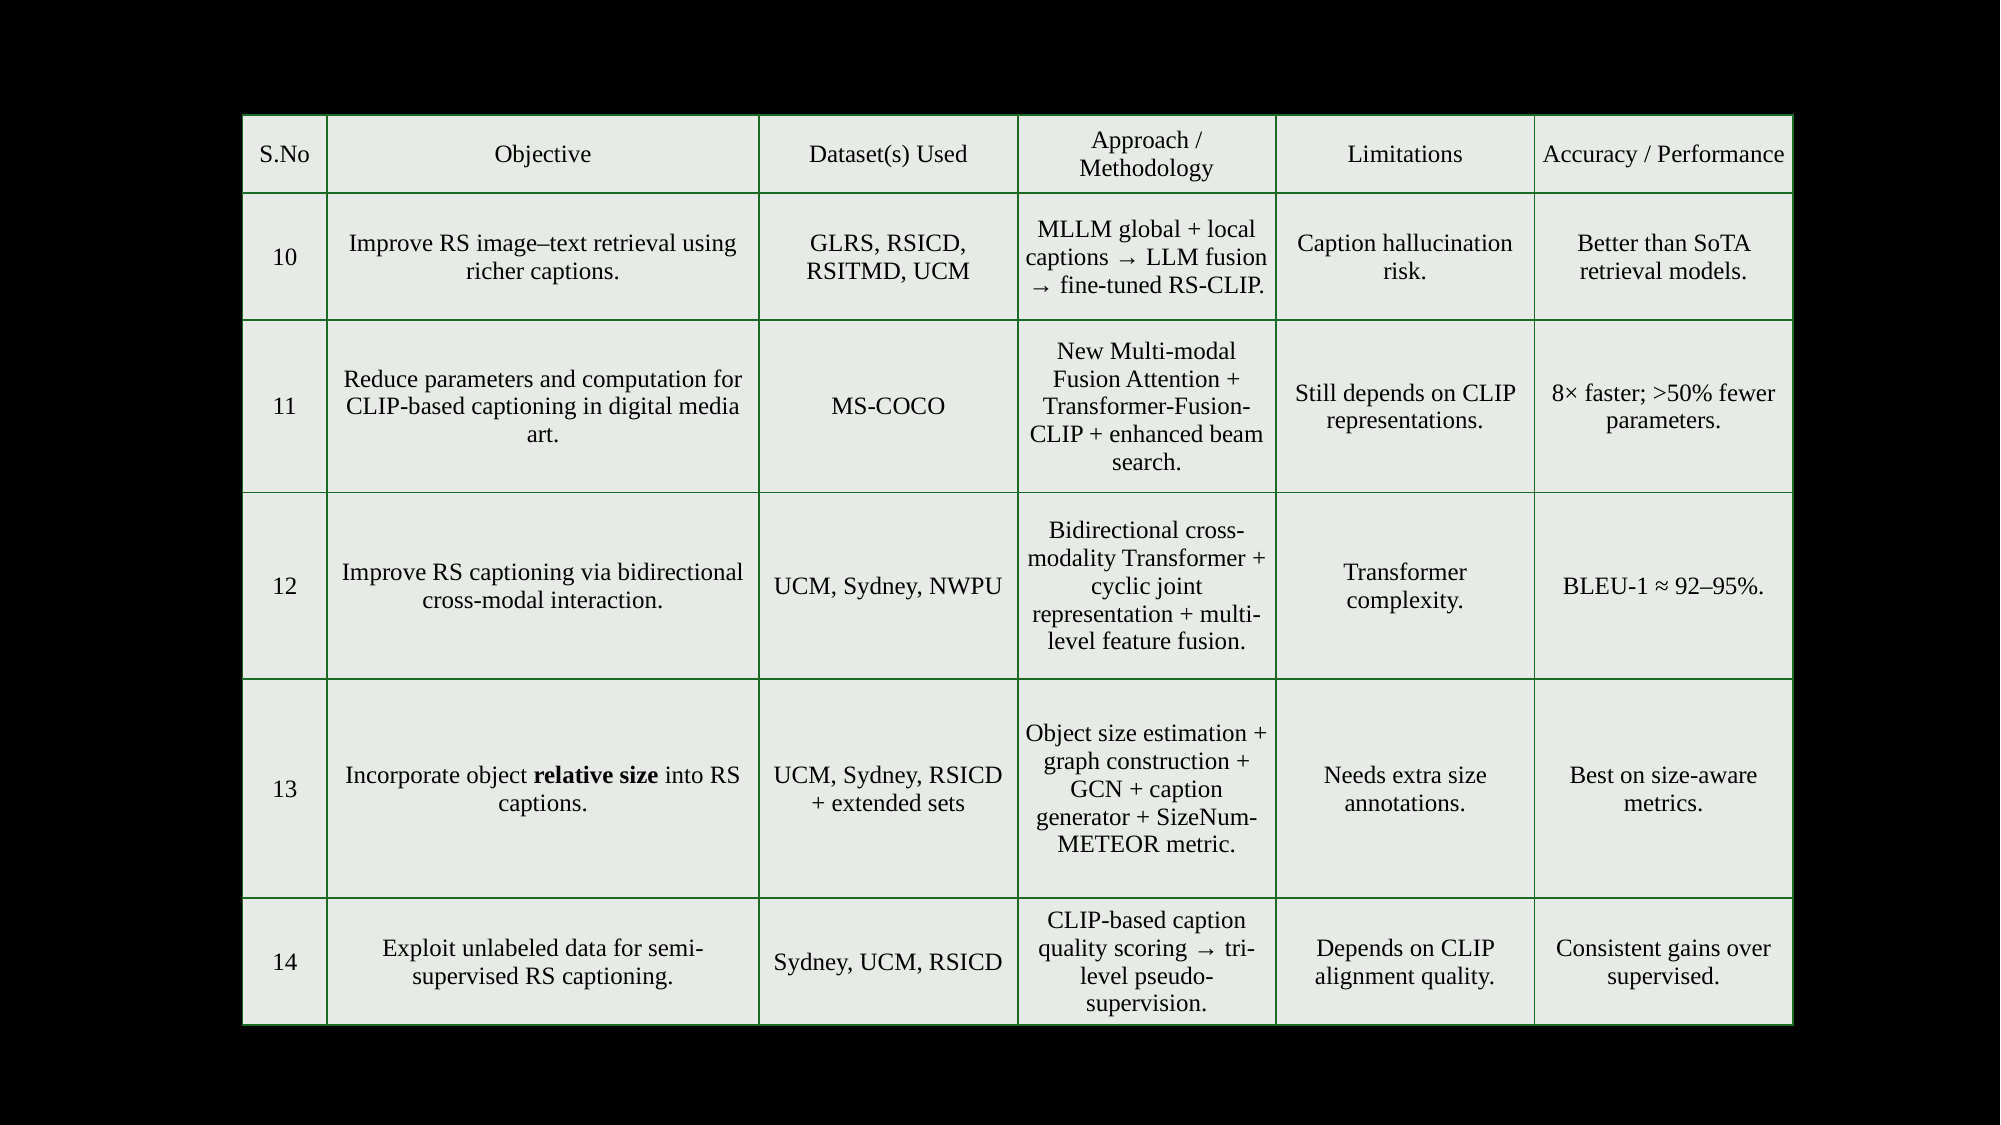

| S.No | Objective | Dataset(s) Used | Approach / Methodology | Limitations | Accuracy / Performance |
| --- | --- | --- | --- | --- | --- |
| 10 | Improve RS image–text retrieval using richer captions. | GLRS, RSICD, RSITMD, UCM | MLLM global + local captions → LLM fusion → fine-tuned RS-CLIP. | Caption hallucination risk. | Better than SoTA retrieval models. |
| 11 | Reduce parameters and computation for CLIP-based captioning in digital media art. | MS-COCO | New Multi-modal Fusion Attention + Transformer-Fusion-CLIP + enhanced beam search. | Still depends on CLIP representations. | 8× faster; >50% fewer parameters. |
| 12 | Improve RS captioning via bidirectional cross-modal interaction. | UCM, Sydney, NWPU | Bidirectional cross-modality Transformer + cyclic joint representation + multi-level feature fusion. | Transformer complexity. | BLEU-1 ≈ 92–95%. |
| 13 | Incorporate object relative size into RS captions. | UCM, Sydney, RSICD + extended sets | Object size estimation + graph construction + GCN + caption generator + SizeNum-METEOR metric. | Needs extra size annotations. | Best on size-aware metrics. |
| 14 | Exploit unlabeled data for semi-supervised RS captioning. | Sydney, UCM, RSICD | CLIP-based caption quality scoring → tri-level pseudo-supervision. | Depends on CLIP alignment quality. | Consistent gains over supervised. |